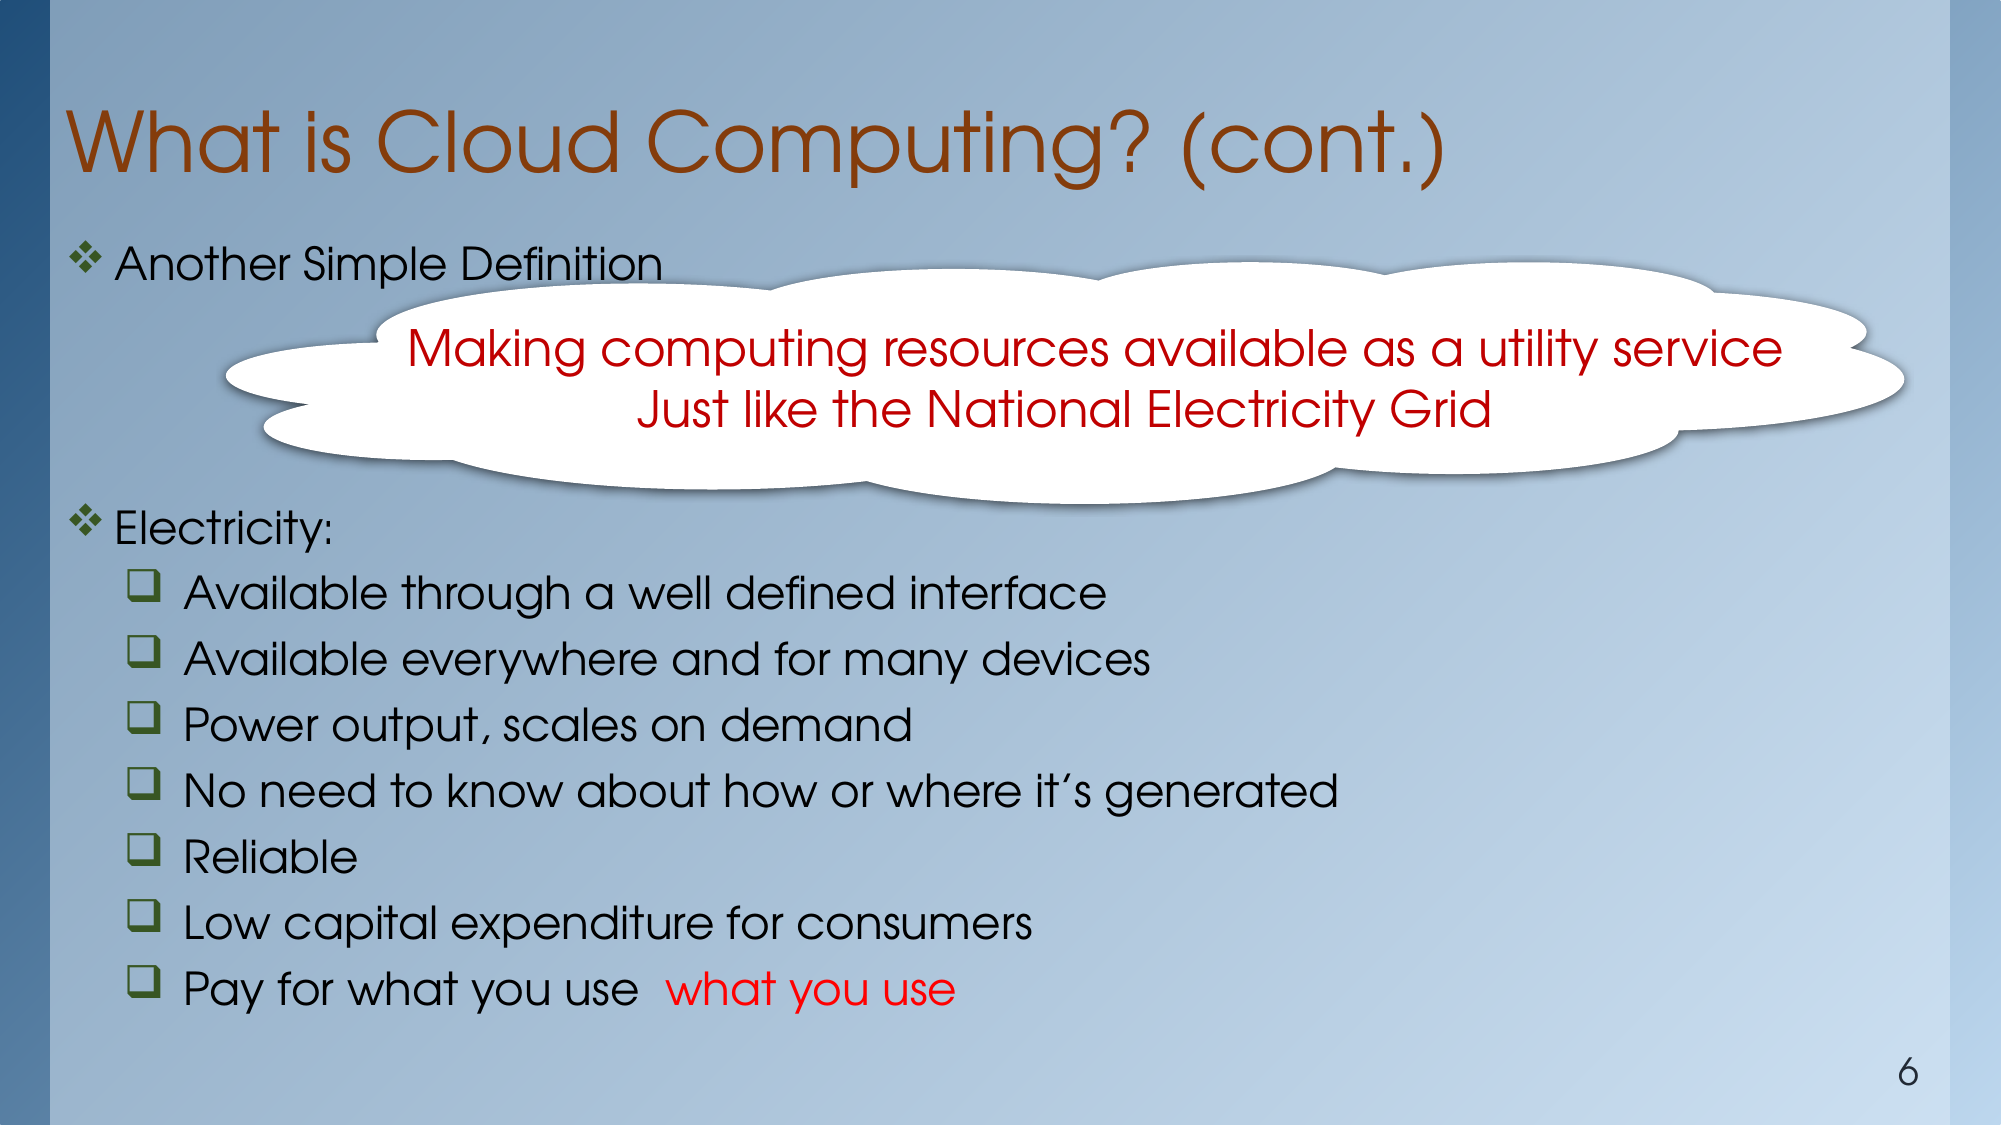

# What is Cloud Computing? (cont.)
Another Simple Definition

Electricity:
Available through a well defined interface
Available everywhere and for many devices
Power output, scales on demand
No need to know about how or where it’s generated
Reliable
Low capital expenditure for consumers
Pay for what you use  what you use

Making computing resources available as a utility service
Just like the National Electricity Grid
6